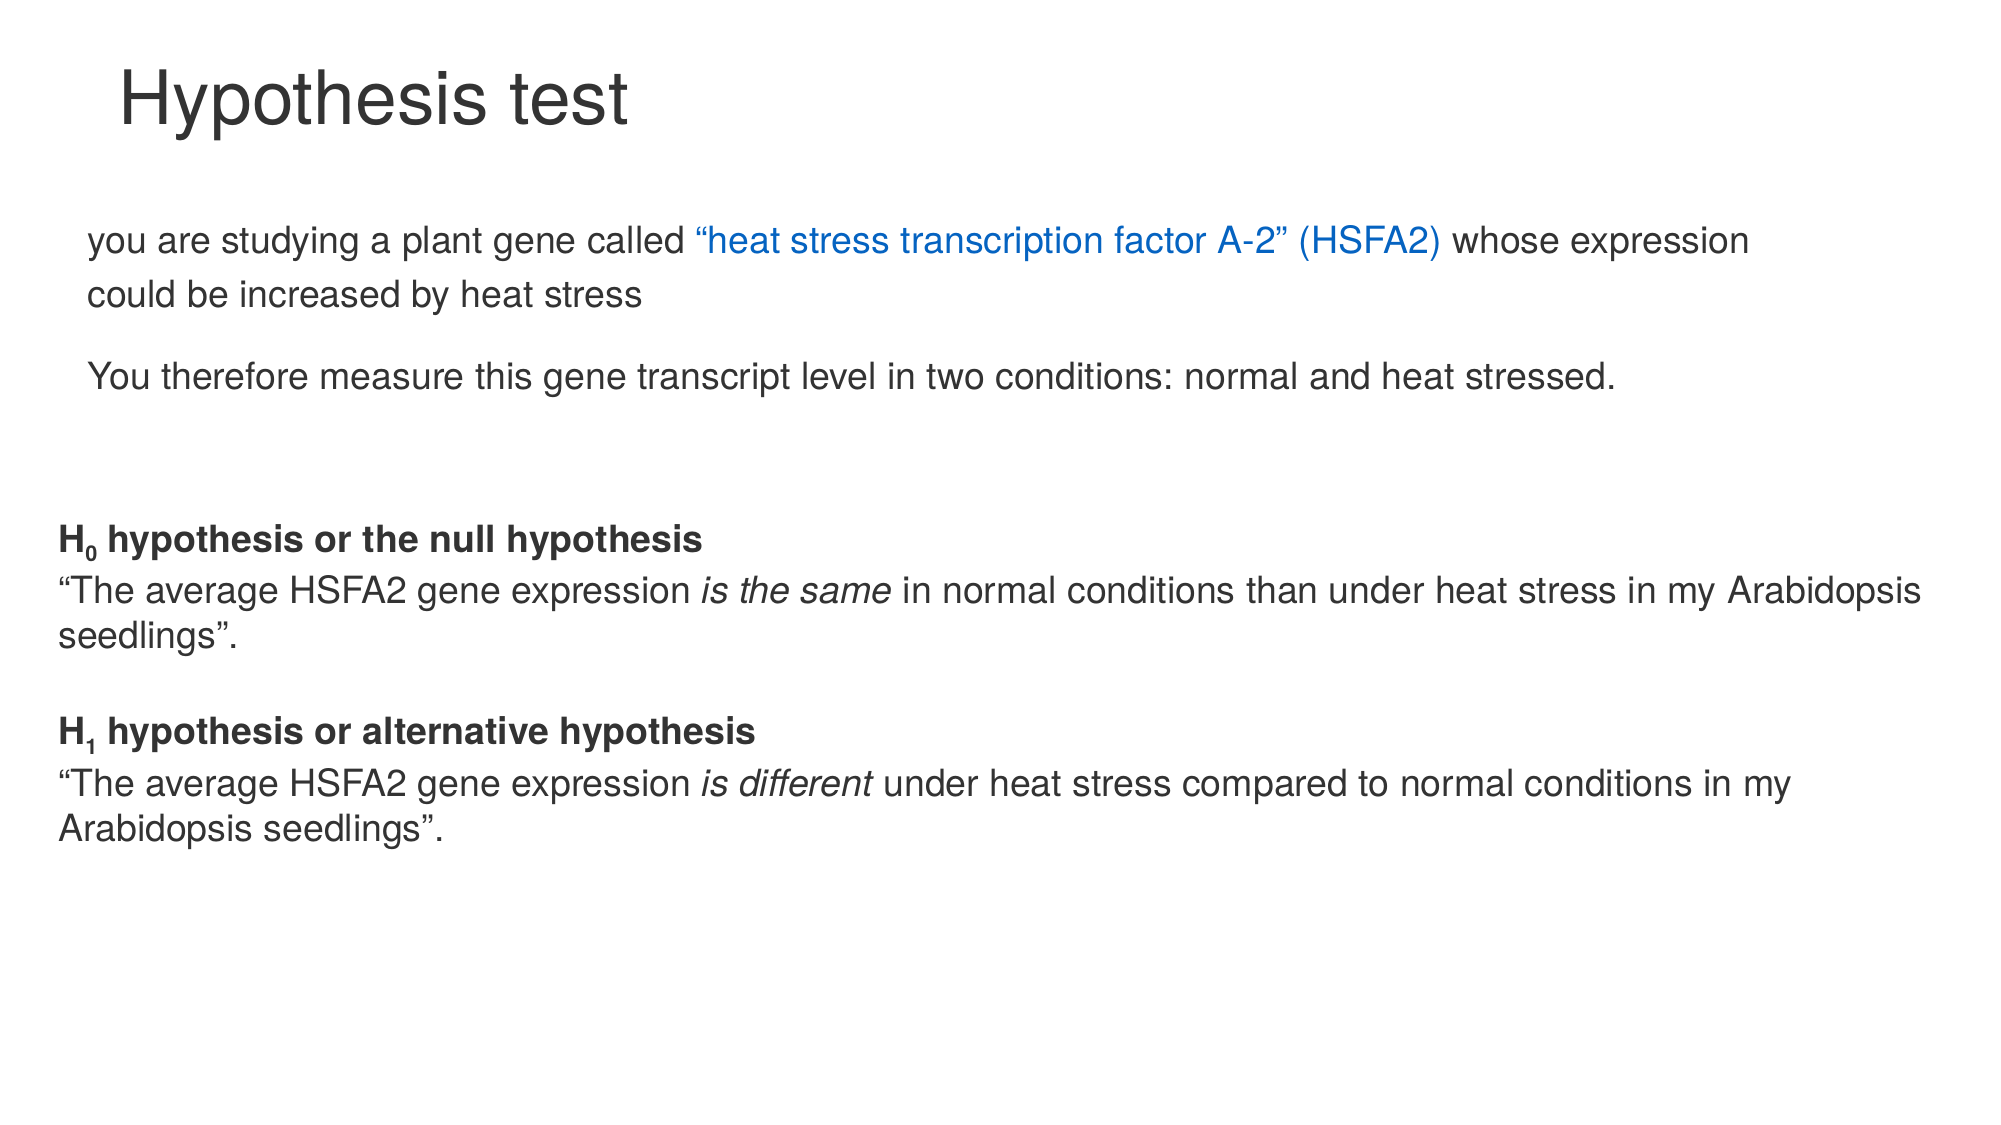

Hypothesis test
you are studying a plant gene called “heat stress transcription factor A-2” (HSFA2) whose expression could be increased by heat stress
You therefore measure this gene transcript level in two conditions: normal and heat stressed.
H0 hypothesis or the null hypothesis
“The average HSFA2 gene expression is the same in normal conditions than under heat stress in my Arabidopsis seedlings”.
H1 hypothesis or alternative hypothesis
“The average HSFA2 gene expression is different under heat stress compared to normal conditions in my Arabidopsis seedlings”.